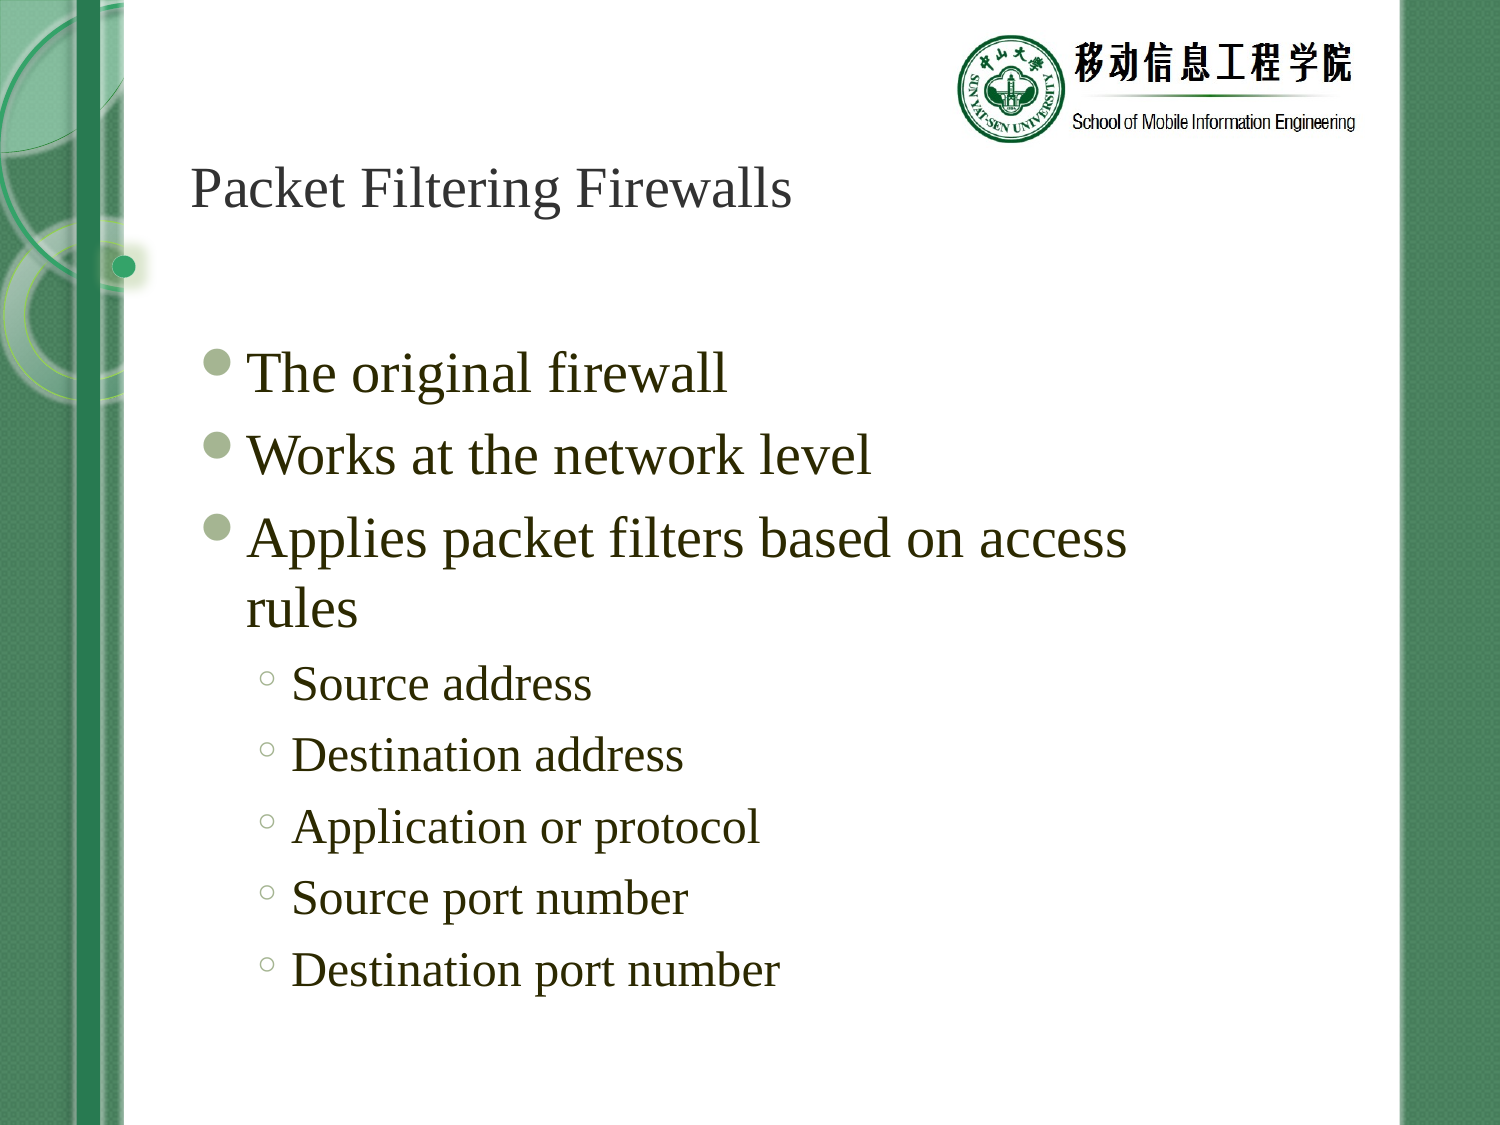

# Packet Filtering Firewalls
The original firewall
Works at the network level
Applies packet filters based on access rules
Source address
Destination address
Application or protocol
Source port number
Destination port number